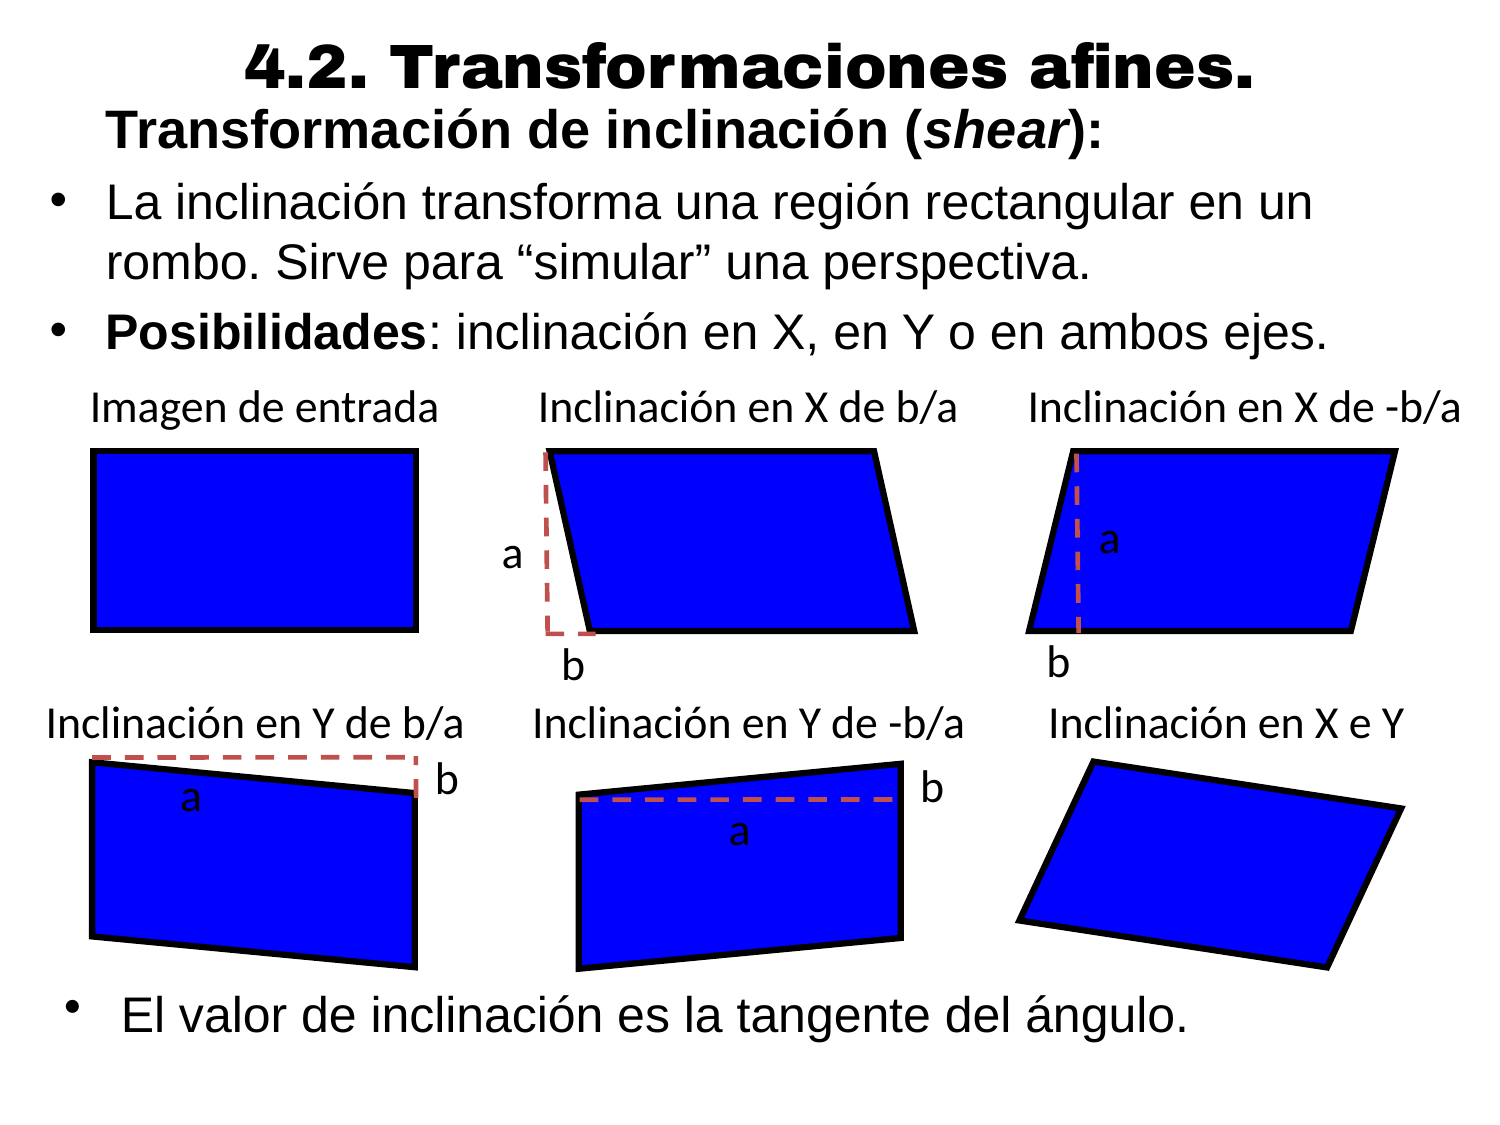

# 4.2. Transformaciones afines.
	Transformación de inclinación (shear):
La inclinación transforma una región rectangular en un rombo. Sirve para “simular” una perspectiva.
Posibilidades: inclinación en X, en Y o en ambos ejes.
Imagen de entrada
Inclinación en X de b/a
Inclinación en X de -b/a

a
a
b
b

Inclinación en Y de b/a
Inclinación en Y de -b/a
Inclinación en X e Y

b
b

a
a

El valor de inclinación es la tangente del ángulo.